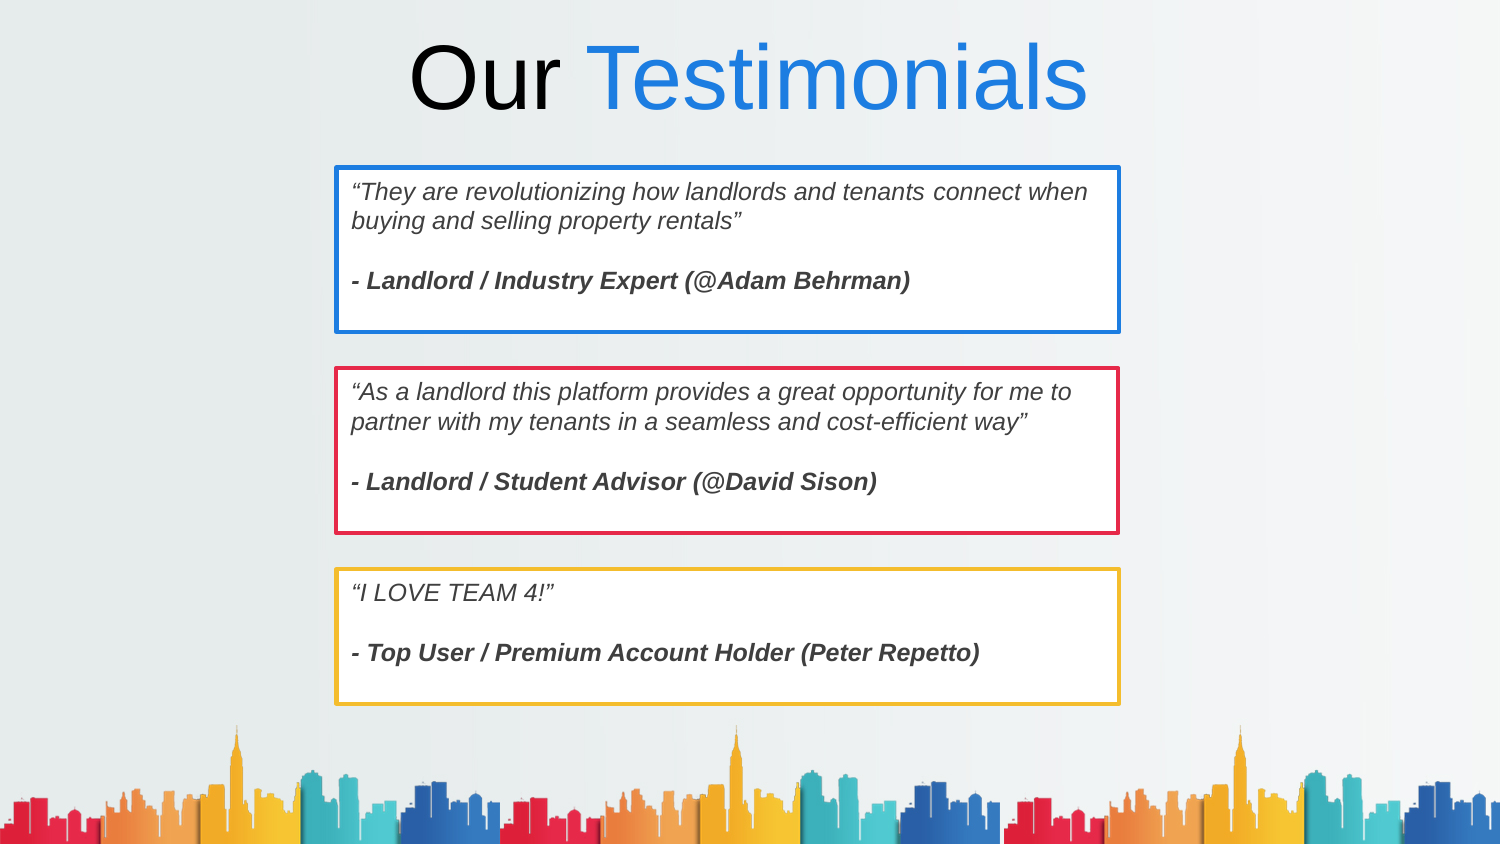

# Our Testimonials
“They are revolutionizing how landlords and tenants connect when buying and selling property rentals”

- Landlord / Industry Expert (@Adam Behrman)

“As a landlord this platform provides a great opportunity for me to partner with my tenants in a seamless and cost-efficient way”

- Landlord / Student Advisor (@David Sison)

“I LOVE TEAM 4!”

- Top User / Premium Account Holder (Peter Repetto)